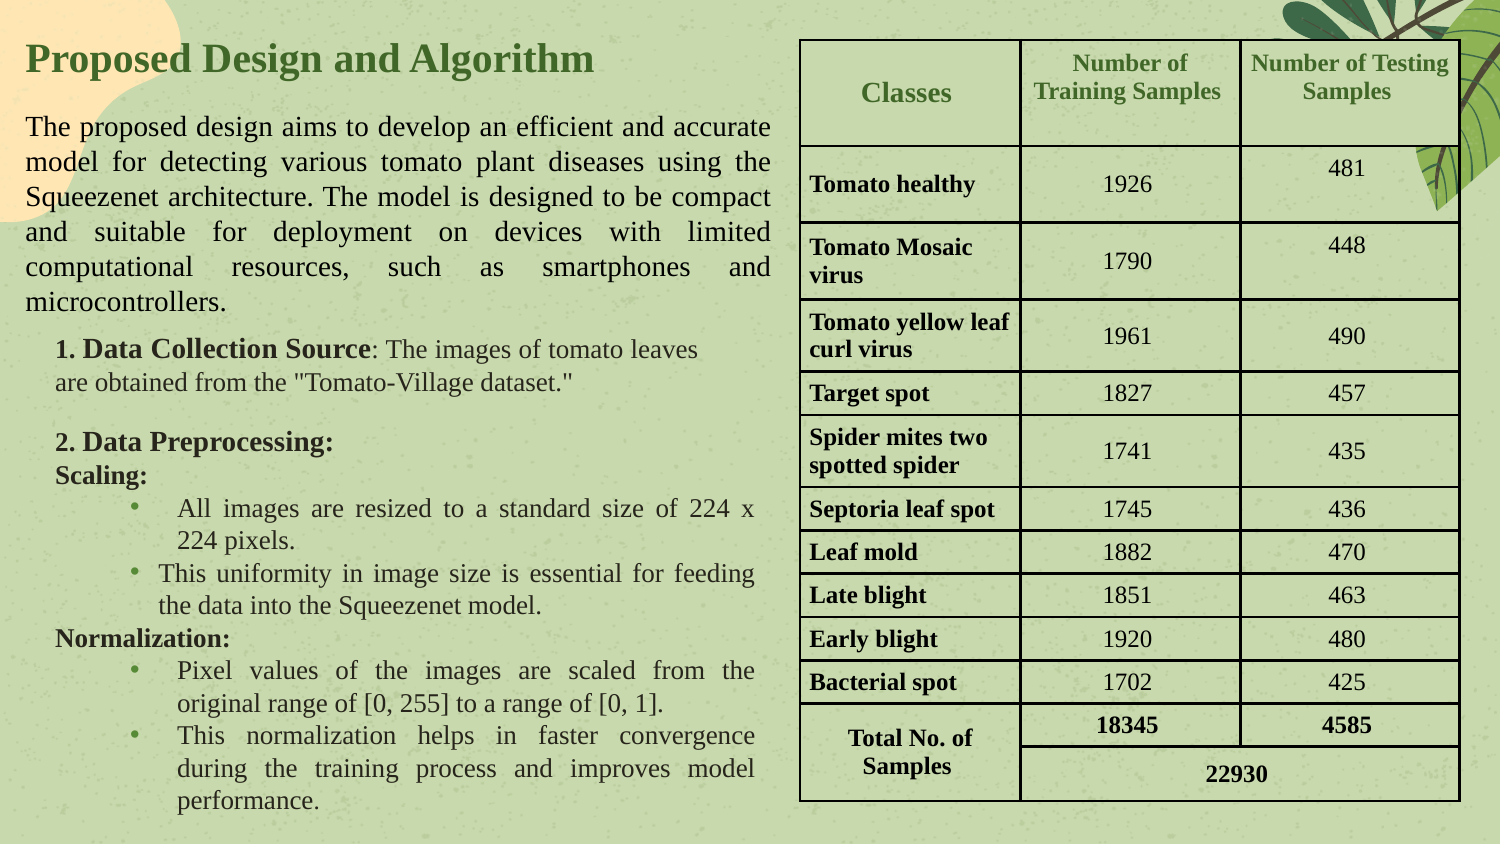

Proposed Design and Algorithm
| Classes | Number of Training Samples | Number of Testing Samples |
| --- | --- | --- |
| Tomato healthy | 1926 | 481 |
| Tomato Mosaic virus | 1790 | 448 |
| Tomato yellow leaf curl virus | 1961 | 490 |
| Target spot | 1827 | 457 |
| Spider mites two spotted spider | 1741 | 435 |
| Septoria leaf spot | 1745 | 436 |
| Leaf mold | 1882 | 470 |
| Late blight | 1851 | 463 |
| Early blight | 1920 | 480 |
| Bacterial spot | 1702 | 425 |
| Total No. of Samples | 18345 | 4585 |
|  | 22930 |  |
The proposed design aims to develop an efficient and accurate model for detecting various tomato plant diseases using the Squeezenet architecture. The model is designed to be compact and suitable for deployment on devices with limited computational resources, such as smartphones and microcontrollers.

1. Data Collection Source: The images of tomato leaves are obtained from the "Tomato-Village dataset."
2. Data Preprocessing:
Scaling:
All images are resized to a standard size of 224 x 224 pixels.
This uniformity in image size is essential for feeding the data into the Squeezenet model.
Normalization:
Pixel values of the images are scaled from the original range of [0, 255] to a range of [0, 1].
This normalization helps in faster convergence during the training process and improves model performance.